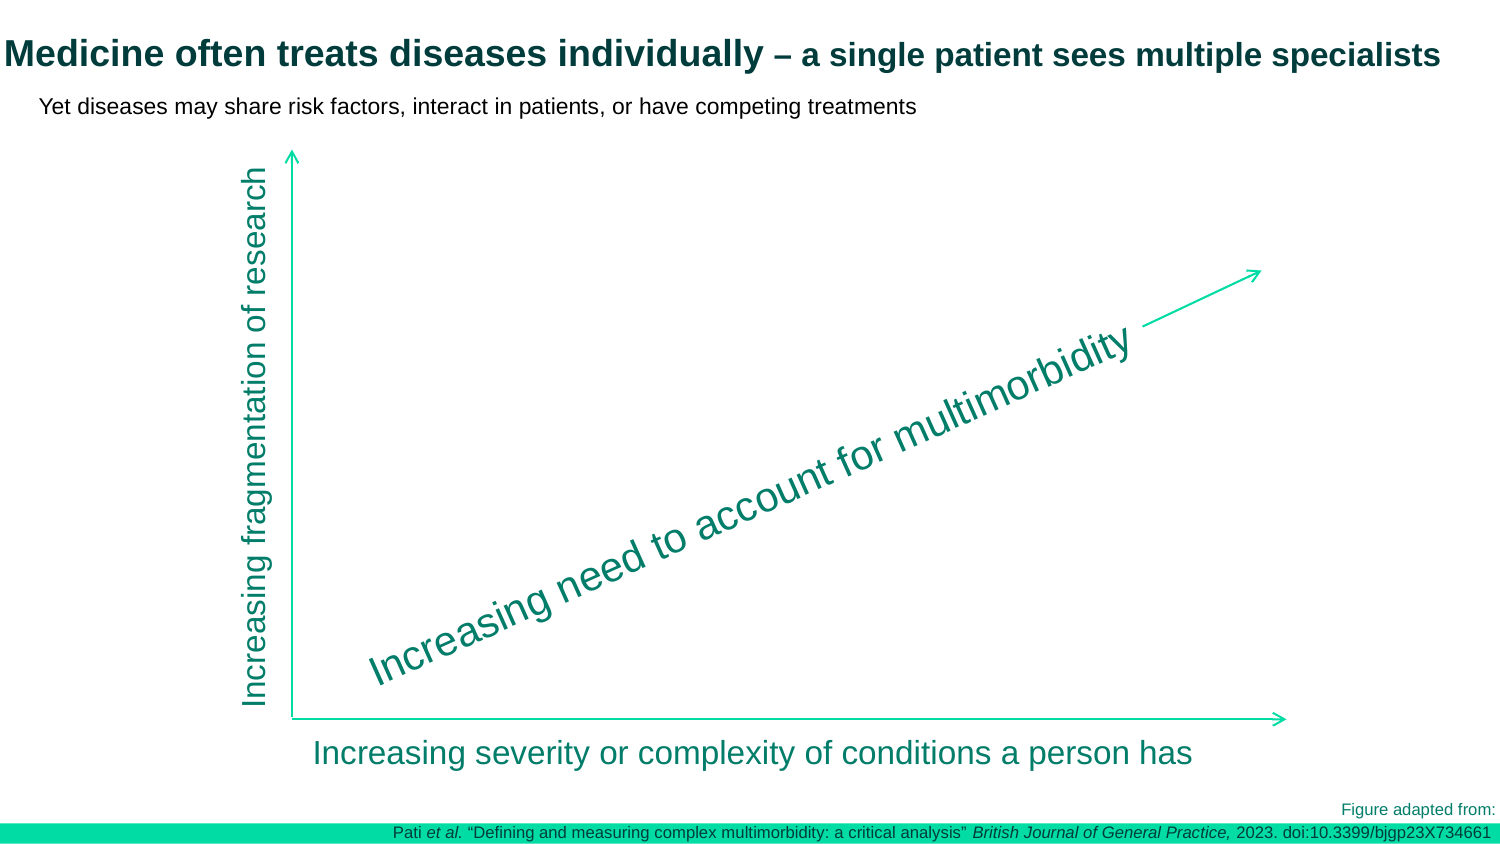

Medicine often treats diseases individually – a single patient sees multiple specialists
Yet diseases may share risk factors, interact in patients, or have competing treatments
Increasing fragmentation of research
Increasing need to account for multimorbidity

Increasing severity or complexity of conditions a person has
Figure adapted from:
Pati et al. “Defining and measuring complex multimorbidity: a critical analysis” British Journal of General Practice, 2023. doi:10.3399/bjgp23X734661